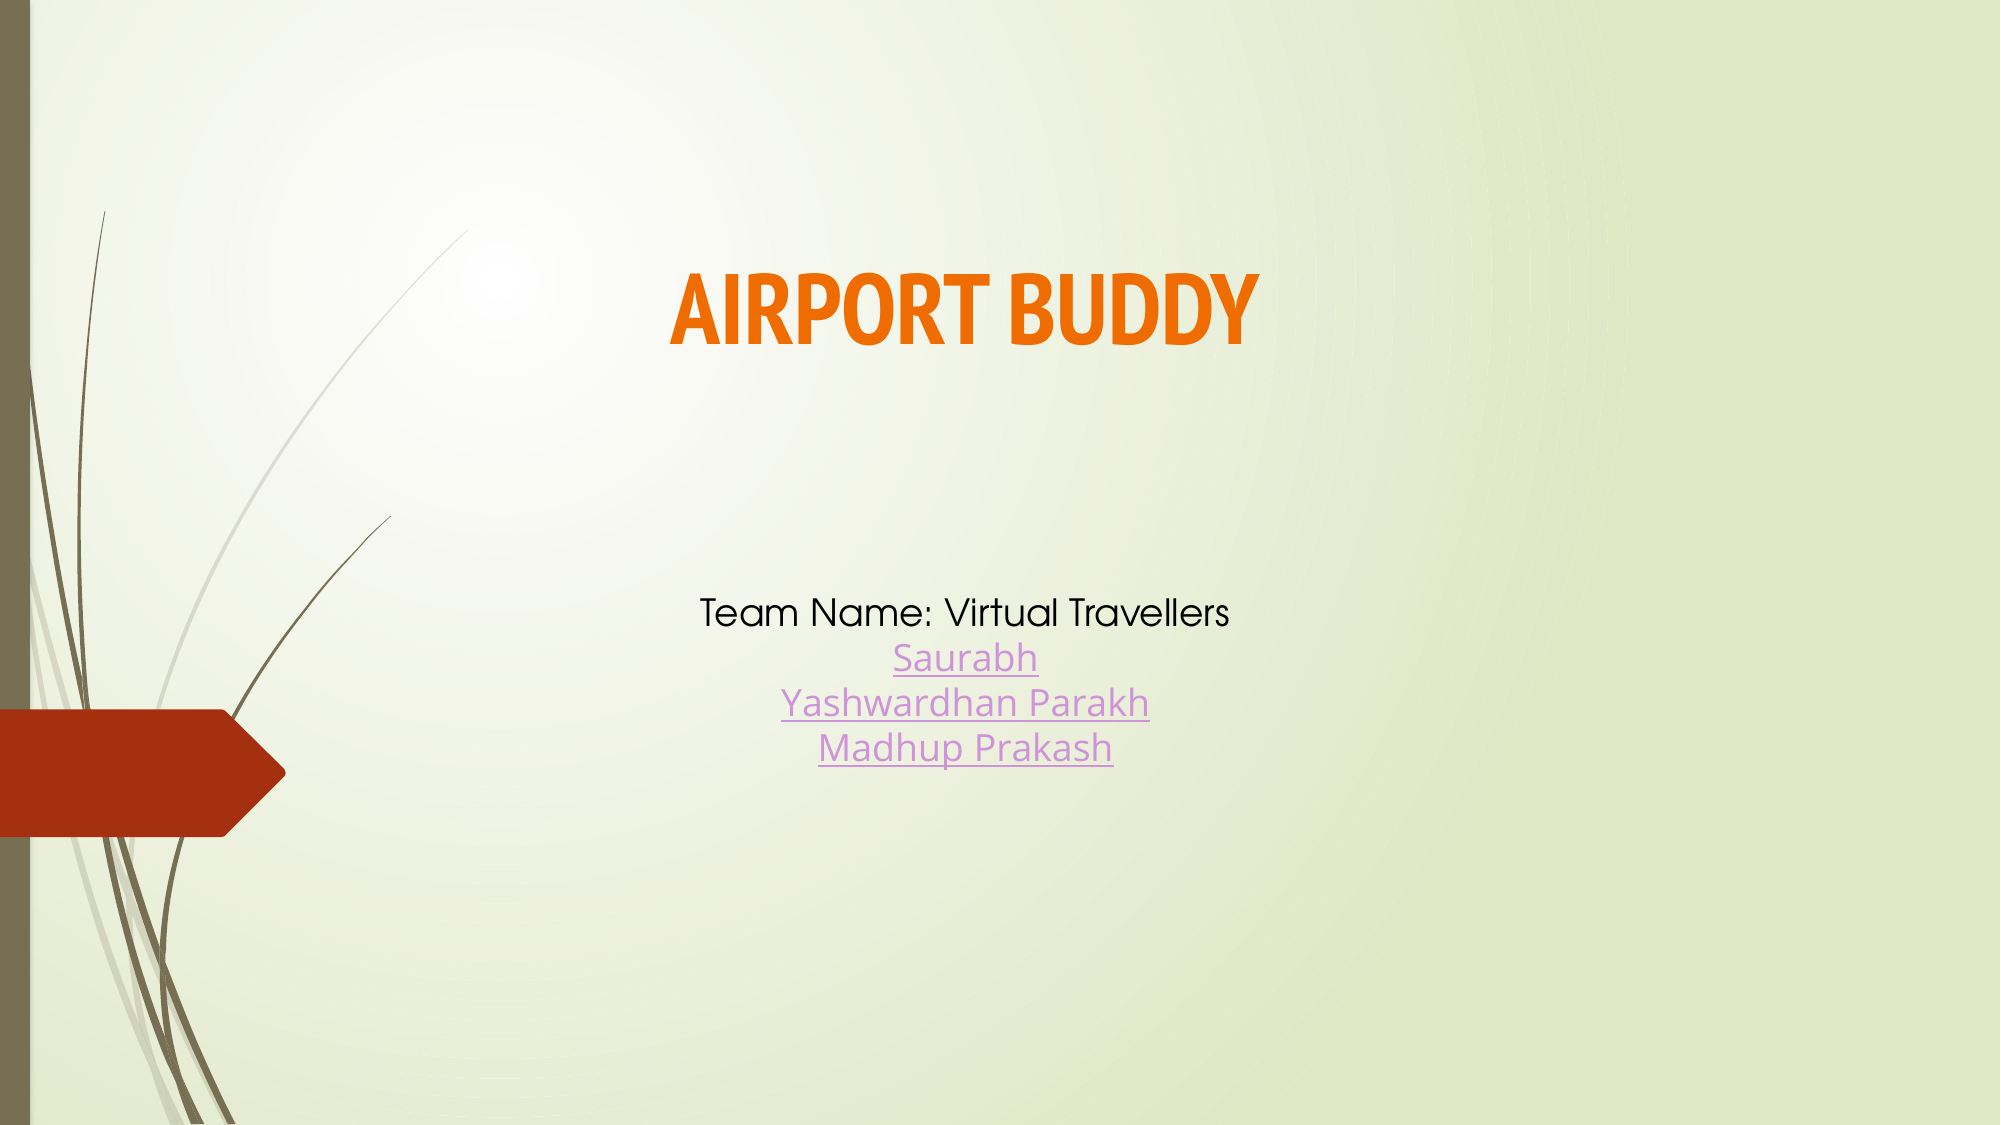

AIRPORT BUDDY

Team Name: Virtual Travellers
Saurabh
Yashwardhan Parakh
Madhup Prakash

#